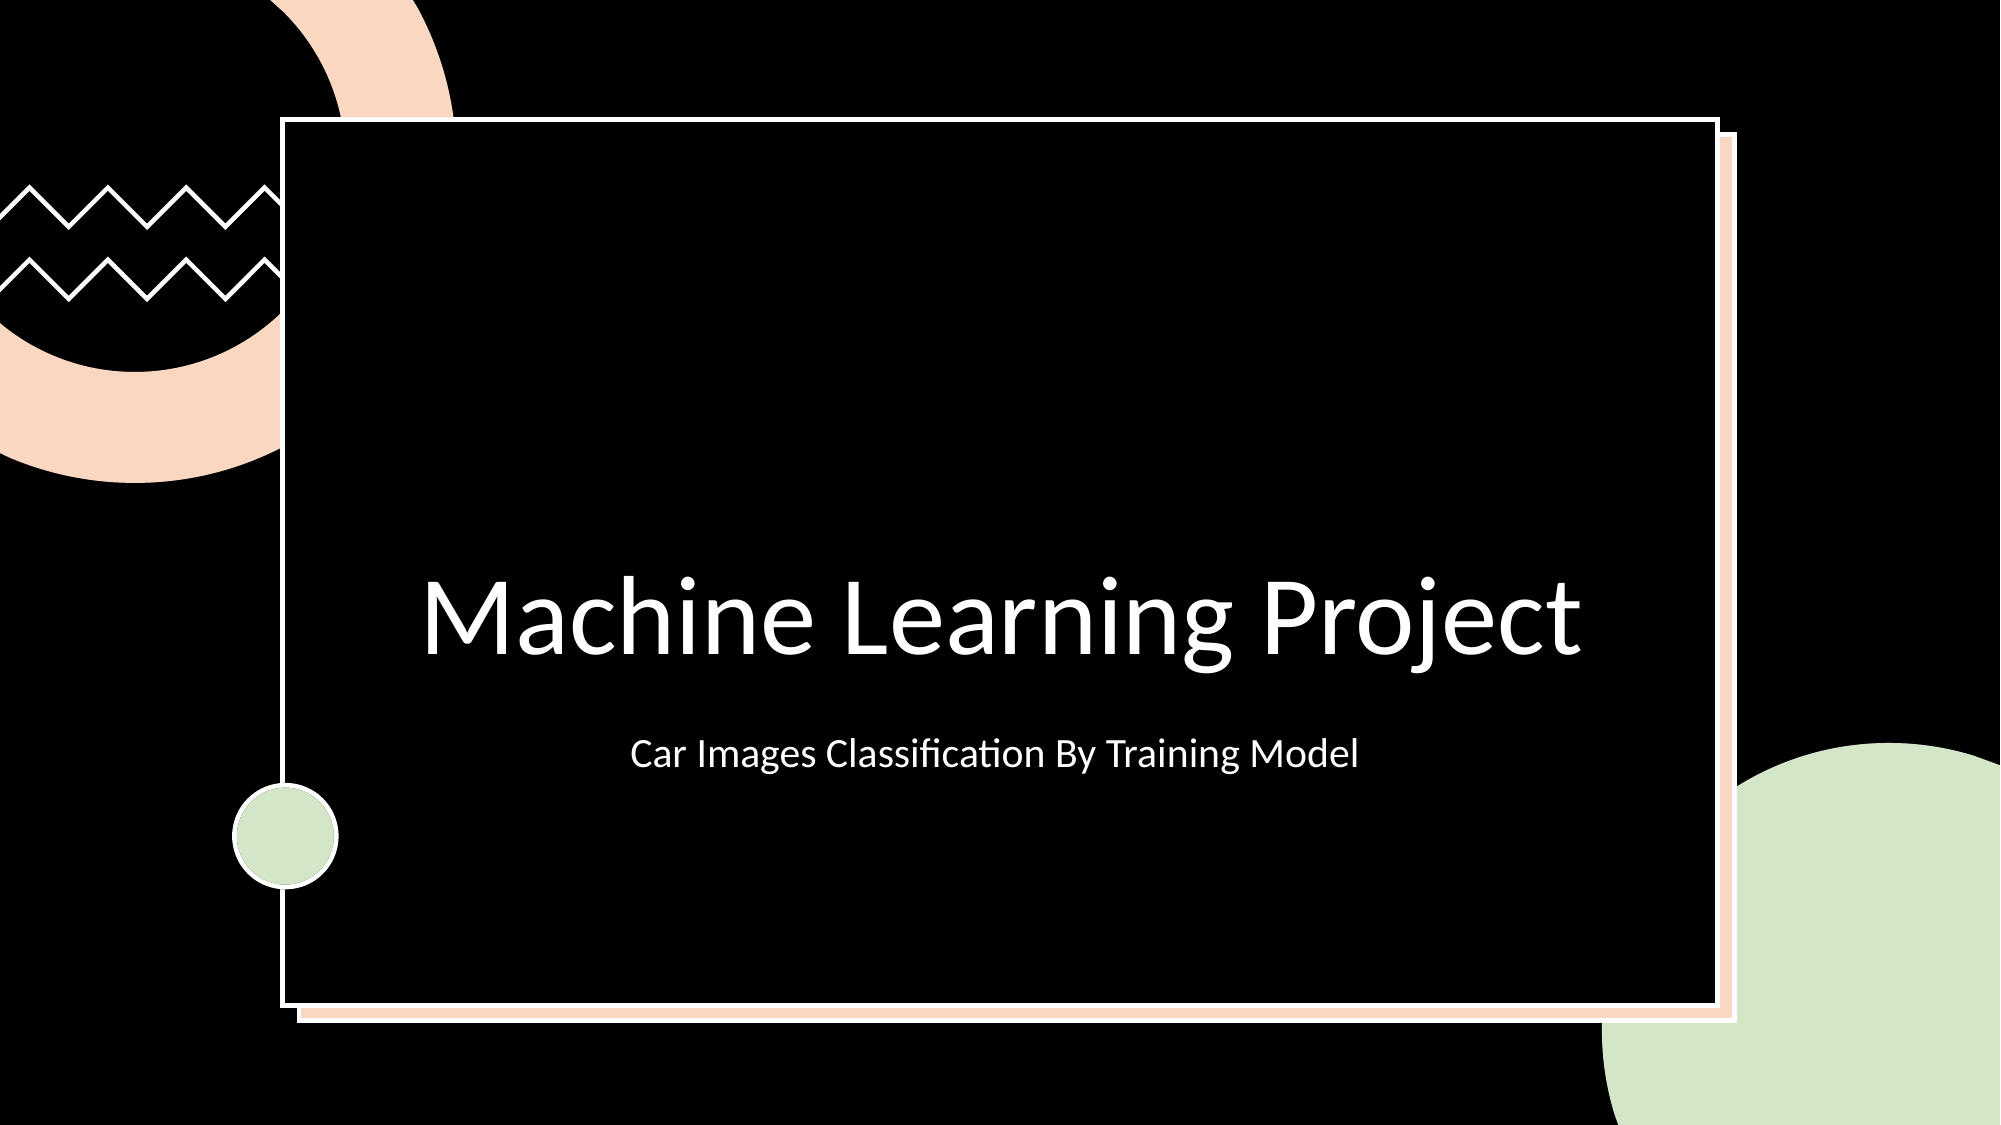

# Machine Learning Project

Car Images Classification By Training Model